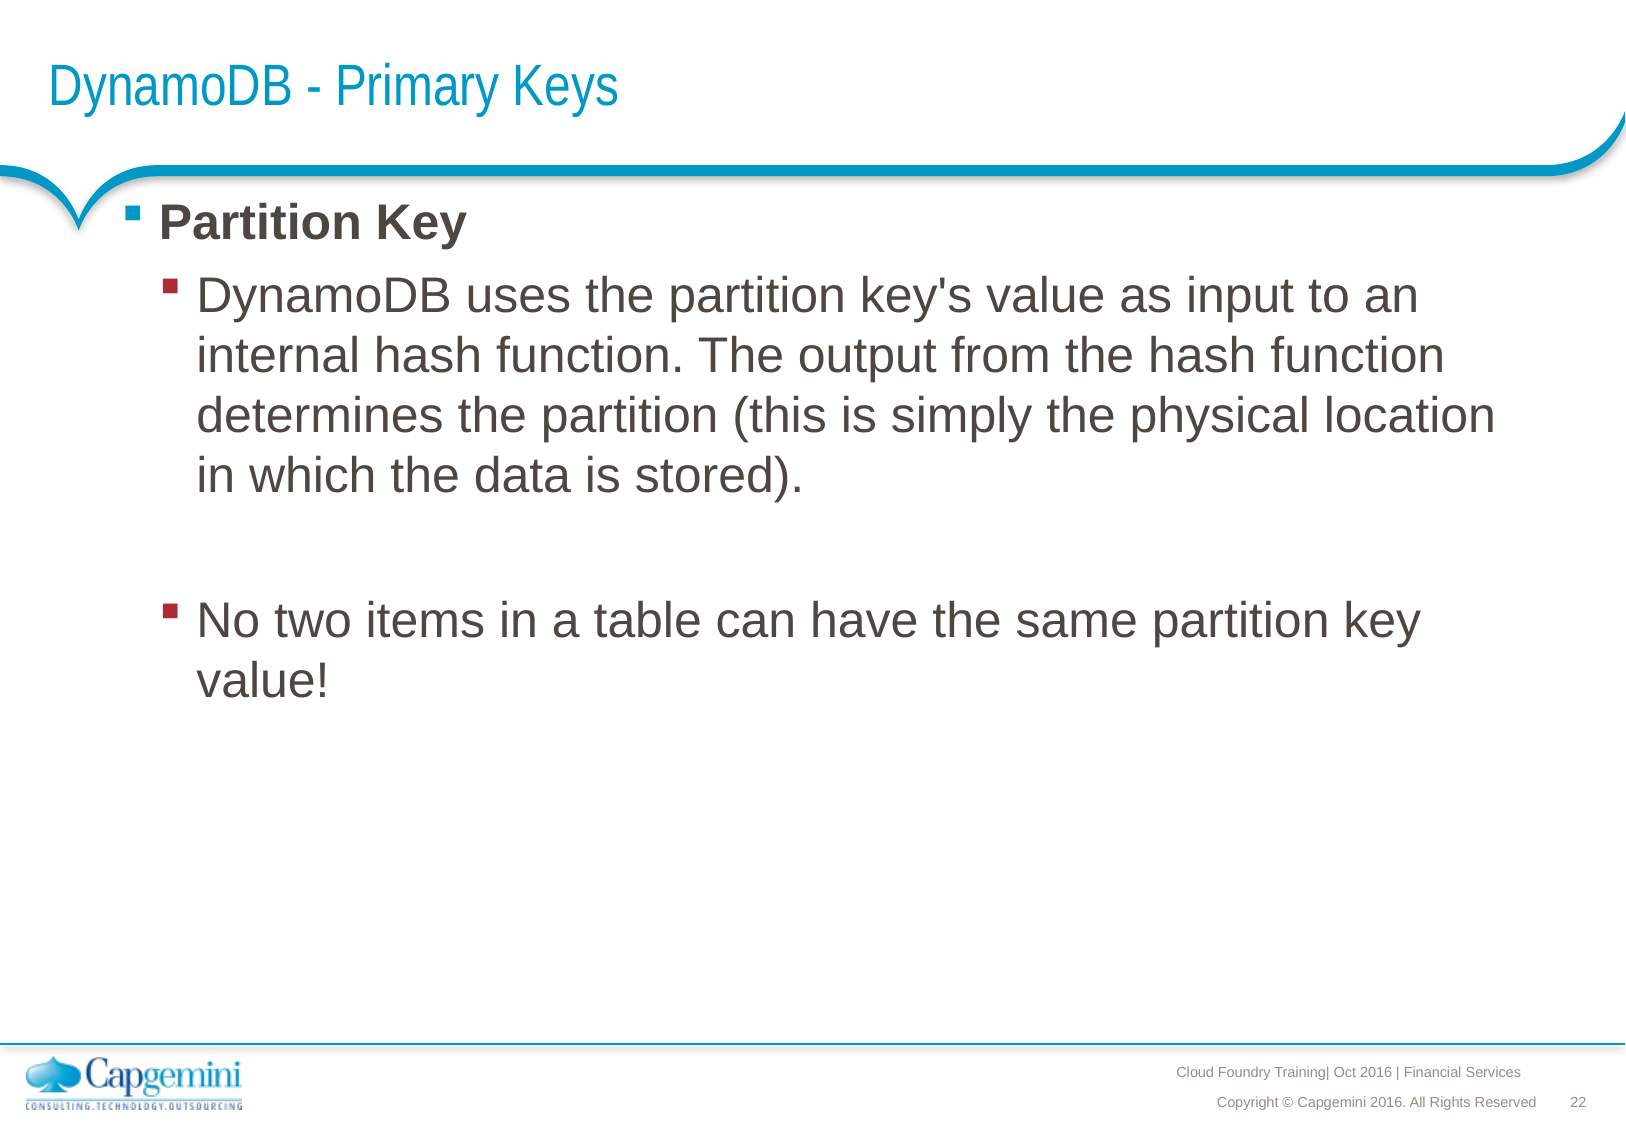

# DynamoDB - Primary Keys
Partition Key
DynamoDB uses the partition key's value as input to an internal hash function. The output from the hash function determines the partition (this is simply the physical location in which the data is stored).

No two items in a table can have the same partition key value!